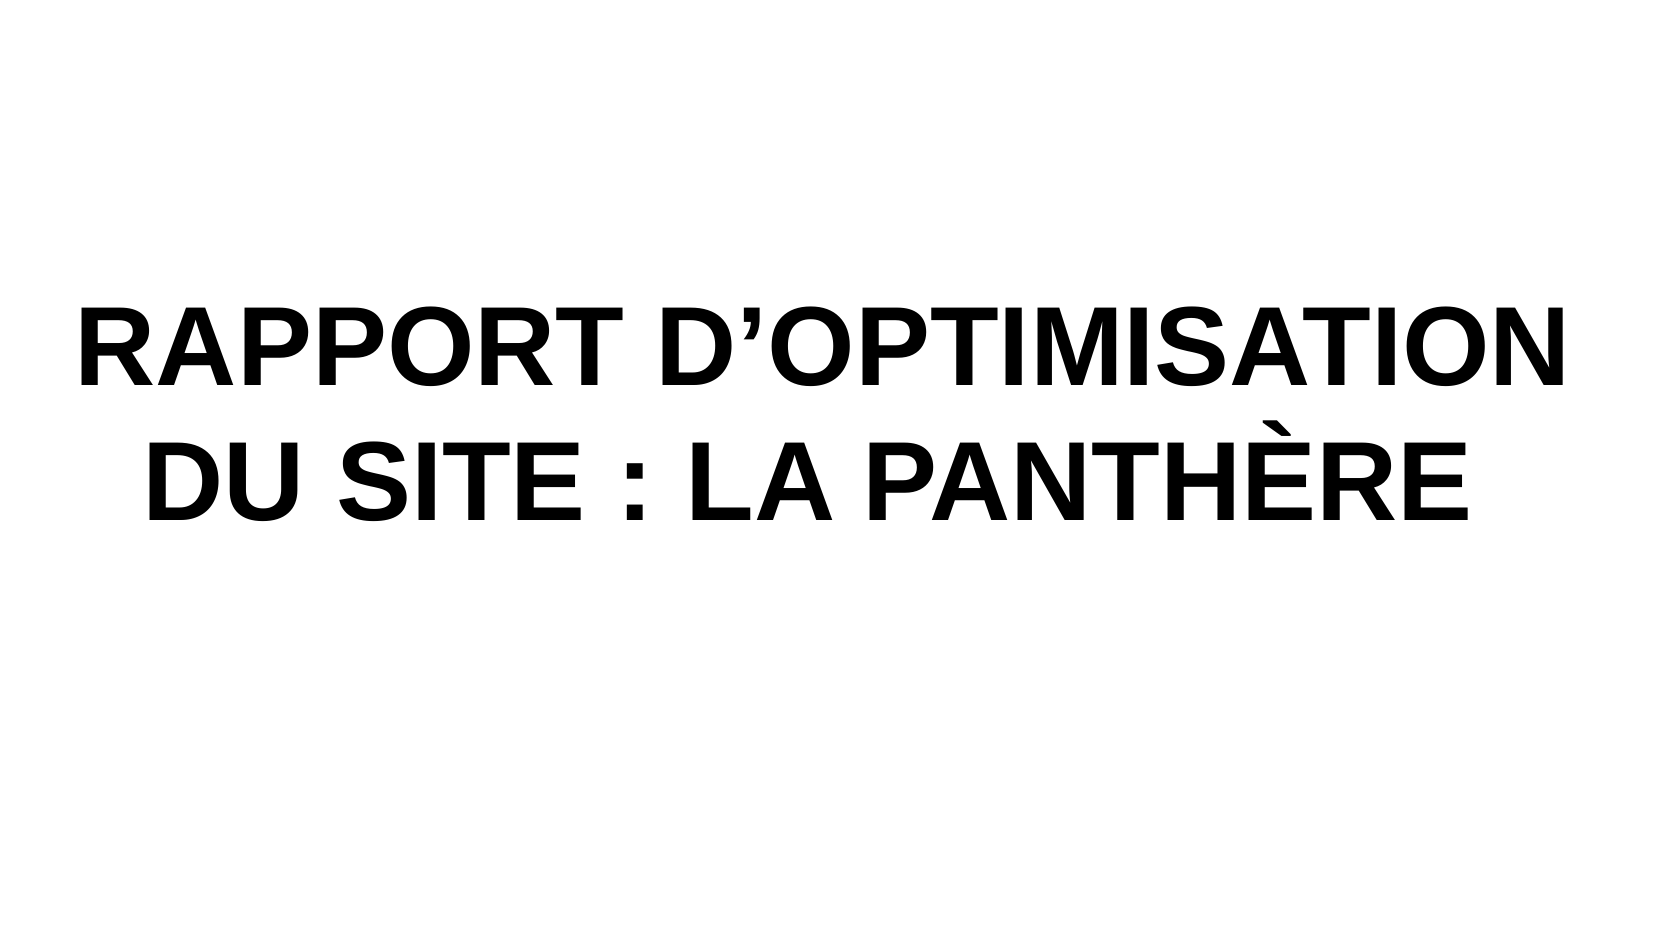

# RAPPORT D’OPTIMISATION DU SITE : LA PANTHÈRE